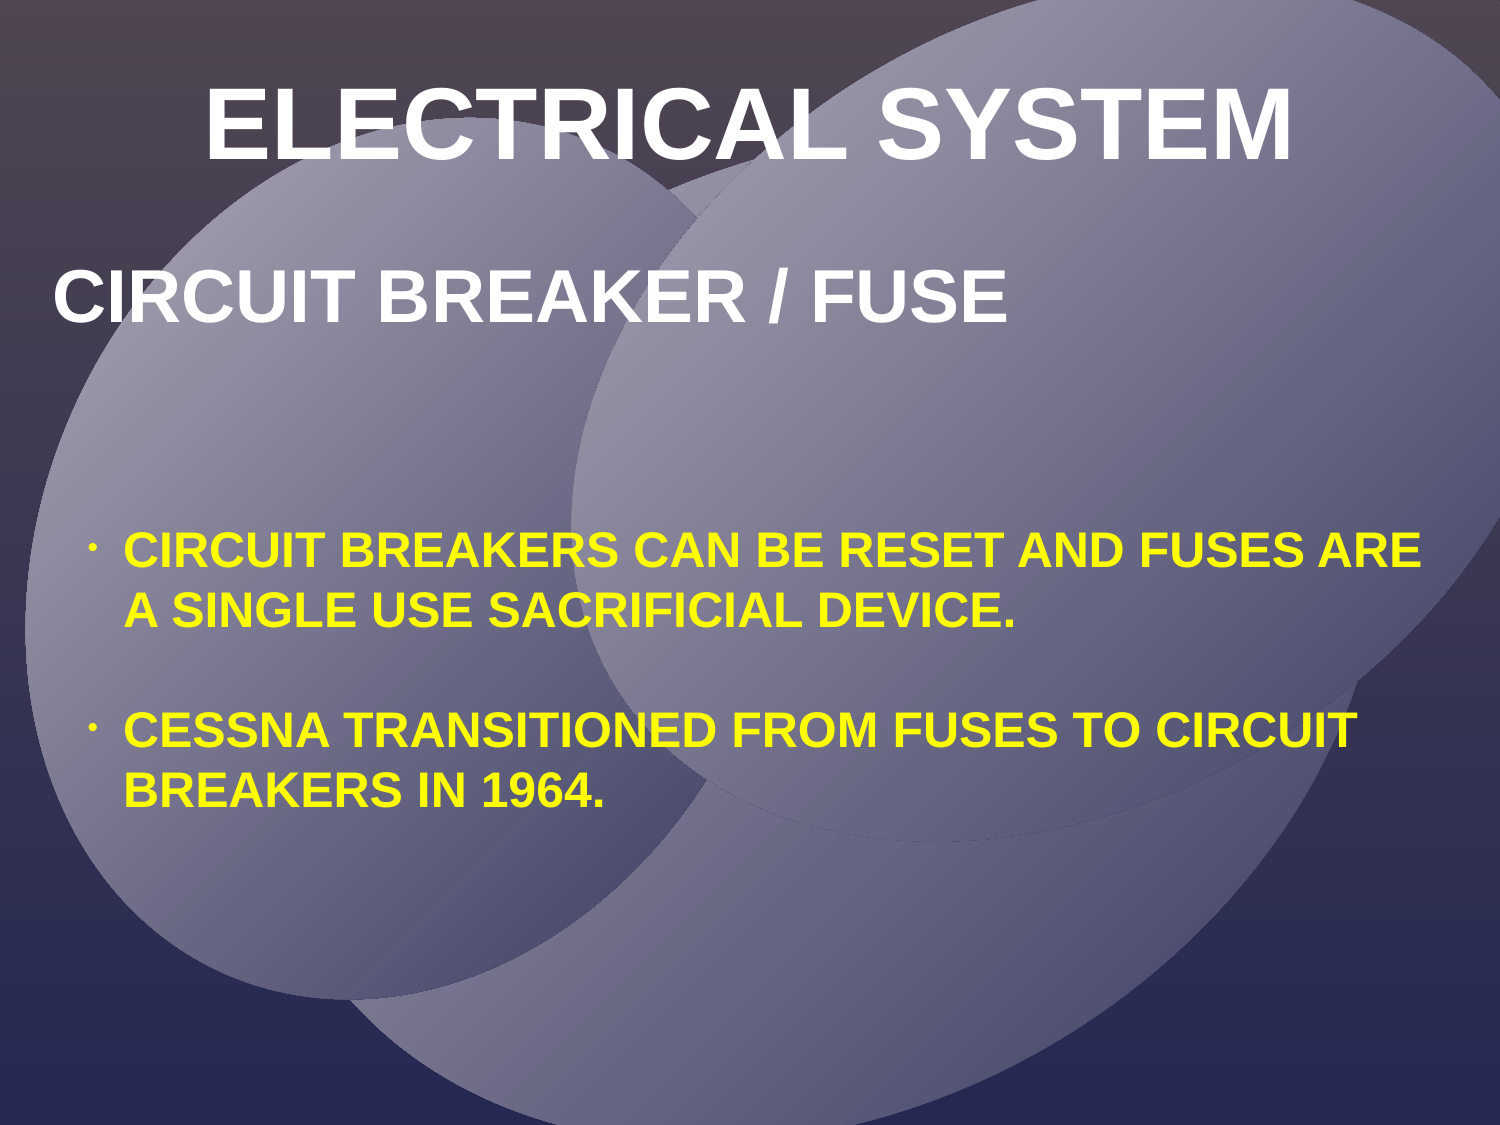

ELECTRICAL SYSTEM
CIRCUIT BREAKER / FUSE

CIRCUIT BREAKERS CAN BE RESET AND FUSES ARE A SINGLE USE SACRIFICIAL DEVICE.

CESSNA TRANSITIONED FROM FUSES TO CIRCUIT BREAKERS IN 1964.